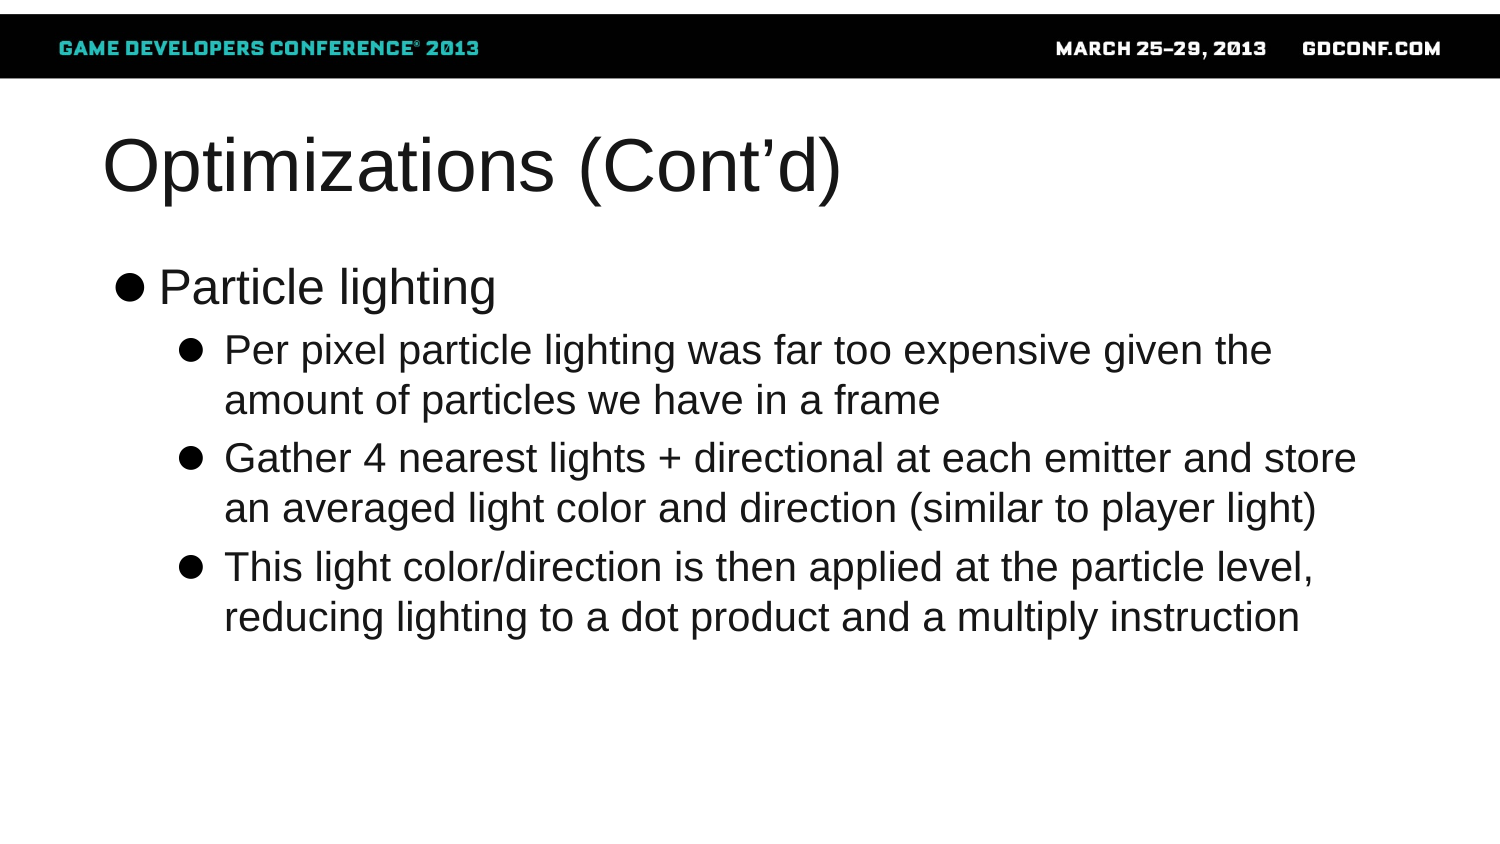

# Optimizations (Cont’d)
Particle lighting
Per pixel particle lighting was far too expensive given the amount of particles we have in a frame
Gather 4 nearest lights + directional at each emitter and store an averaged light color and direction (similar to player light)
This light color/direction is then applied at the particle level, reducing lighting to a dot product and a multiply instruction